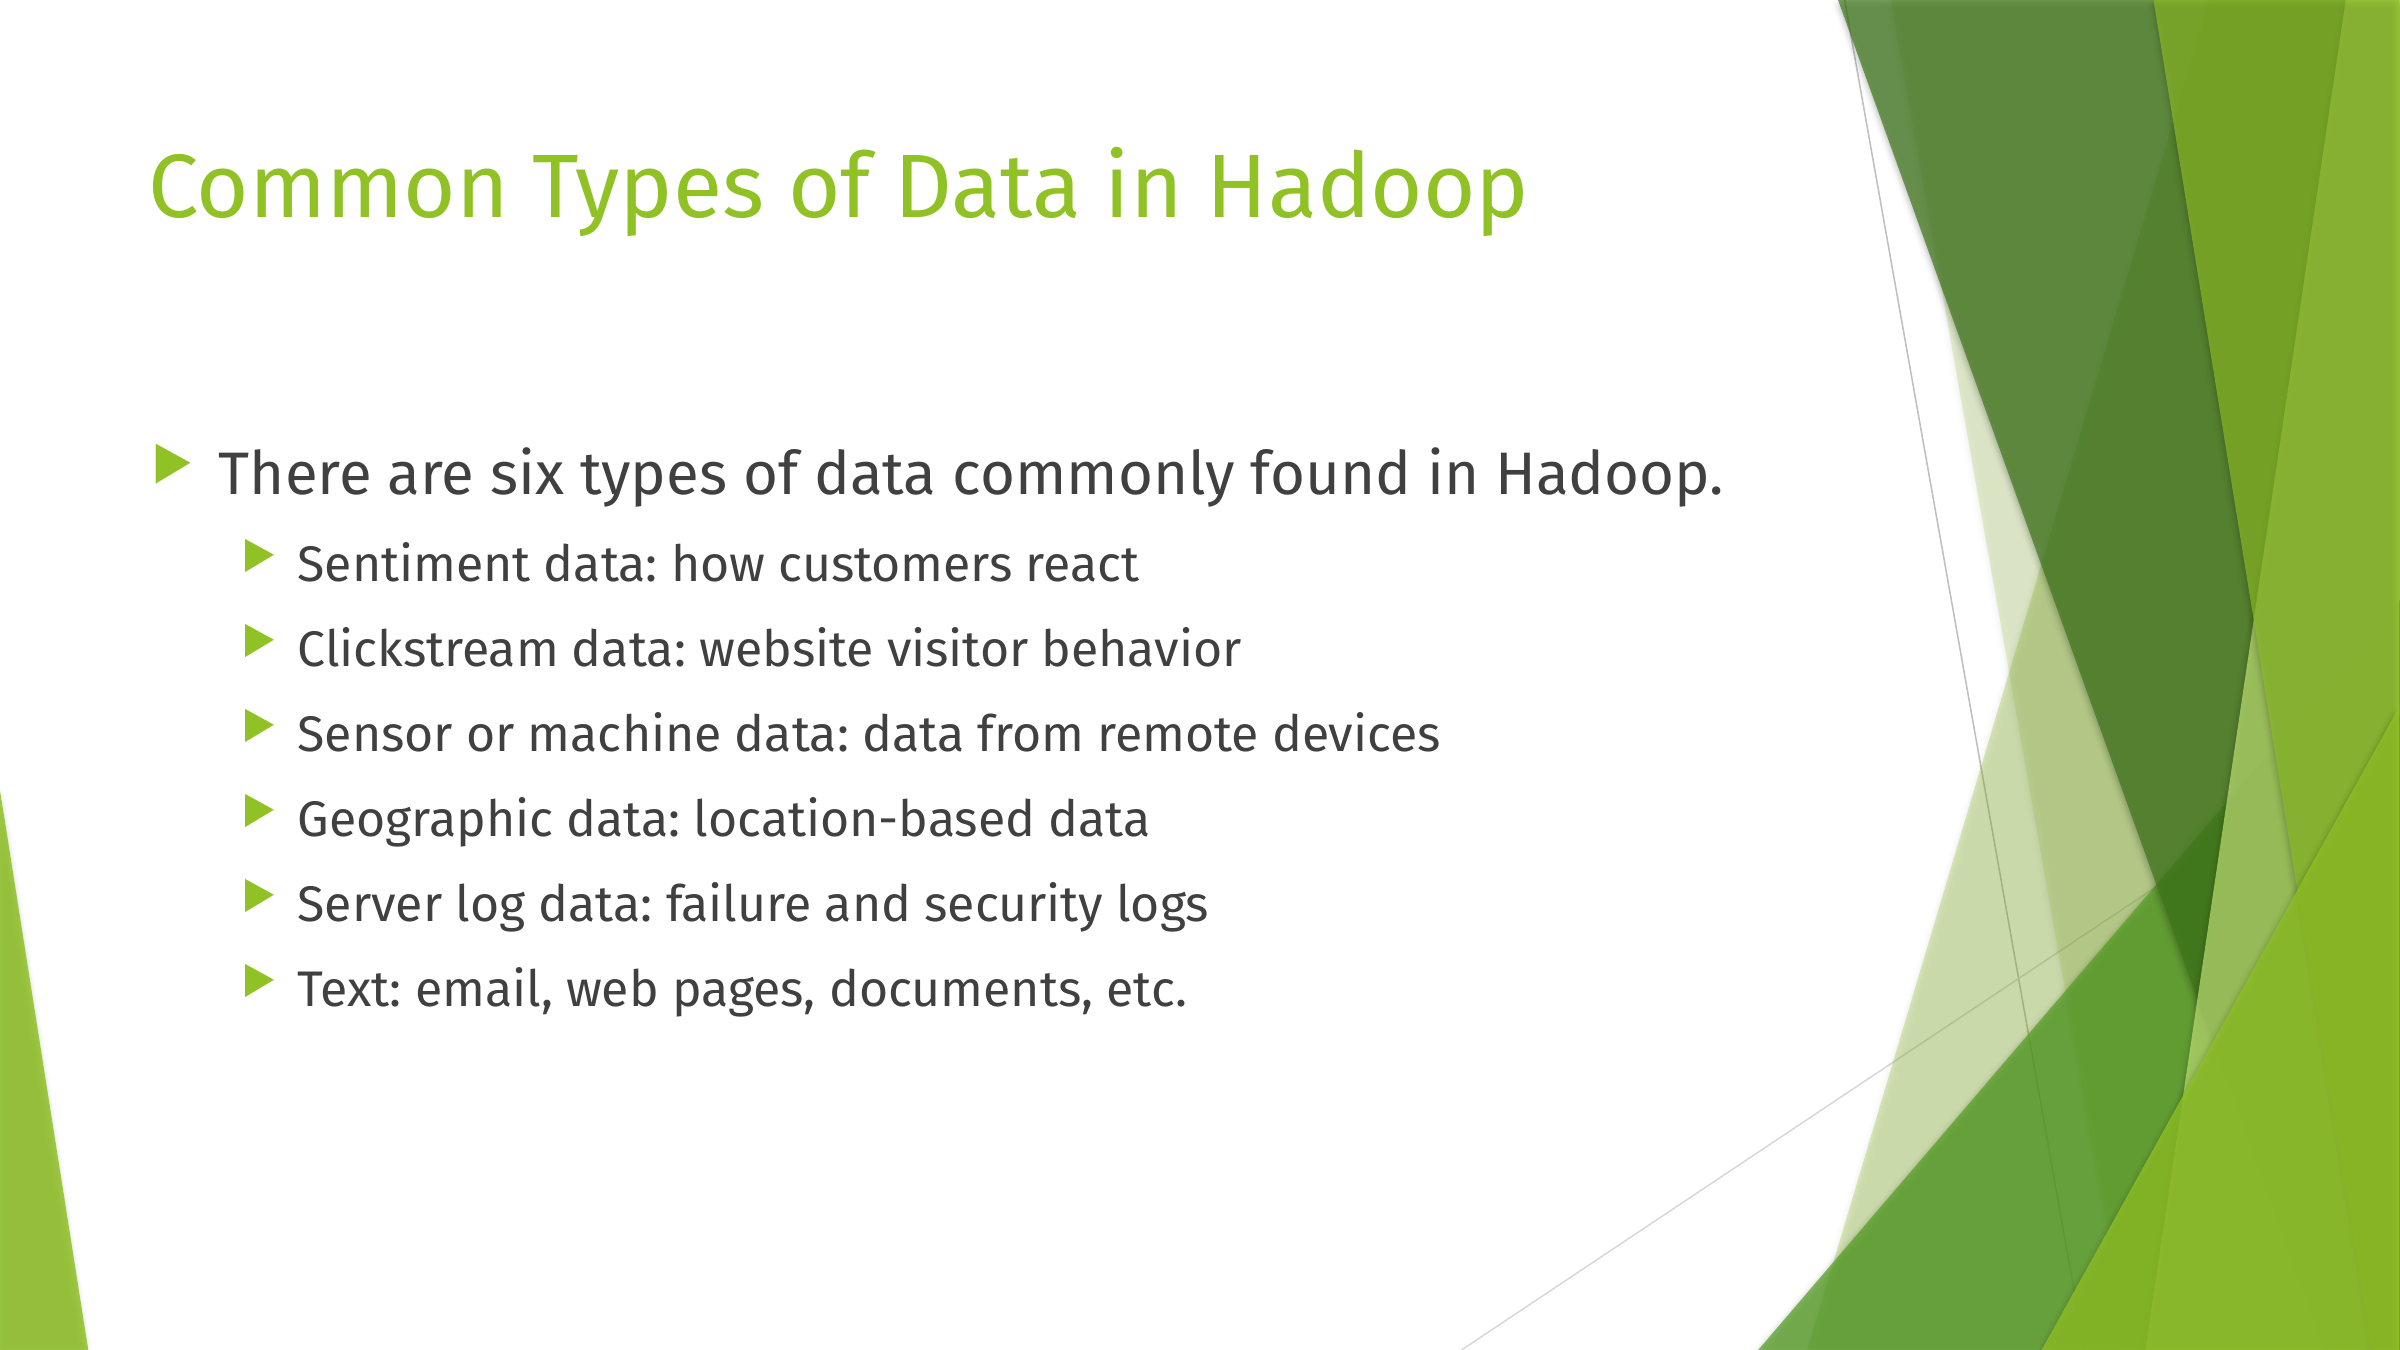

# Common Types of Data in Hadoop
There are six types of data commonly found in Hadoop.
Sentiment data: how customers react
Clickstream data: website visitor behavior
Sensor or machine data: data from remote devices
Geographic data: location-based data
Server log data: failure and security logs
Text: email, web pages, documents, etc.